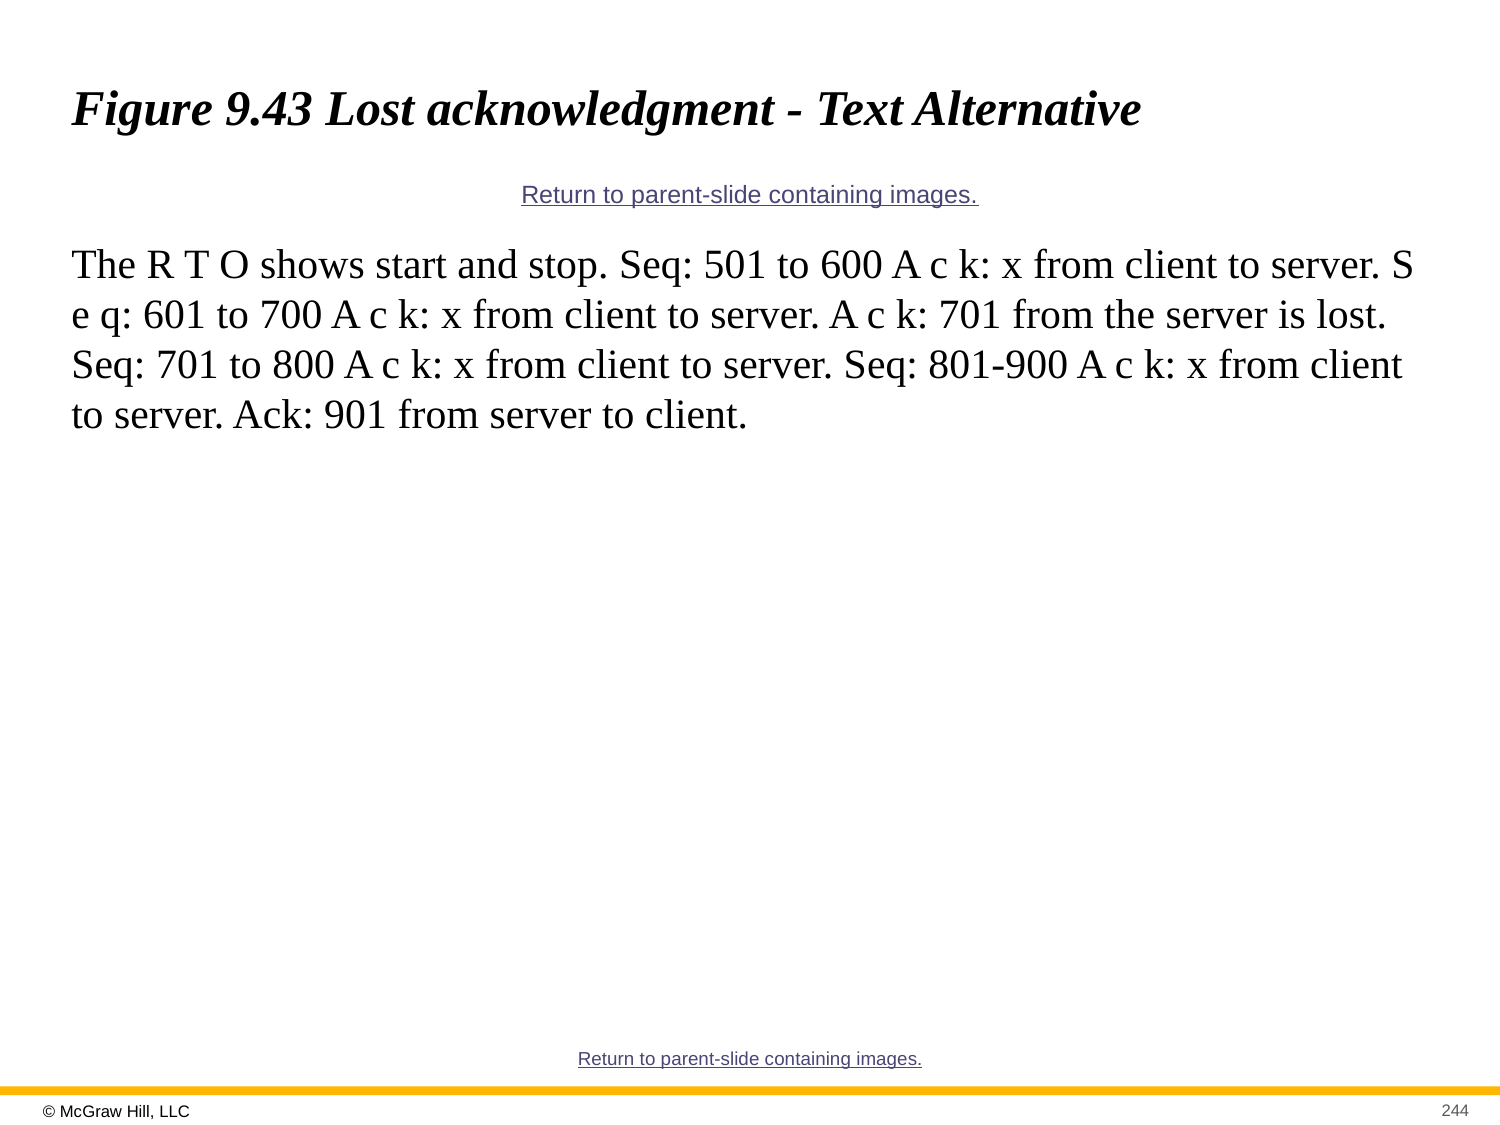

# Figure 9.43 Lost acknowledgment - Text Alternative
Return to parent-slide containing images.
The R T O shows start and stop. Seq: 501 to 600 A c k: x from client to server. S e q: 601 to 700 A c k: x from client to server. A c k: 701 from the server is lost. Seq: 701 to 800 A c k: x from client to server. Seq: 801-900 A c k: x from client to server. Ack: 901 from server to client.
Return to parent-slide containing images.
244